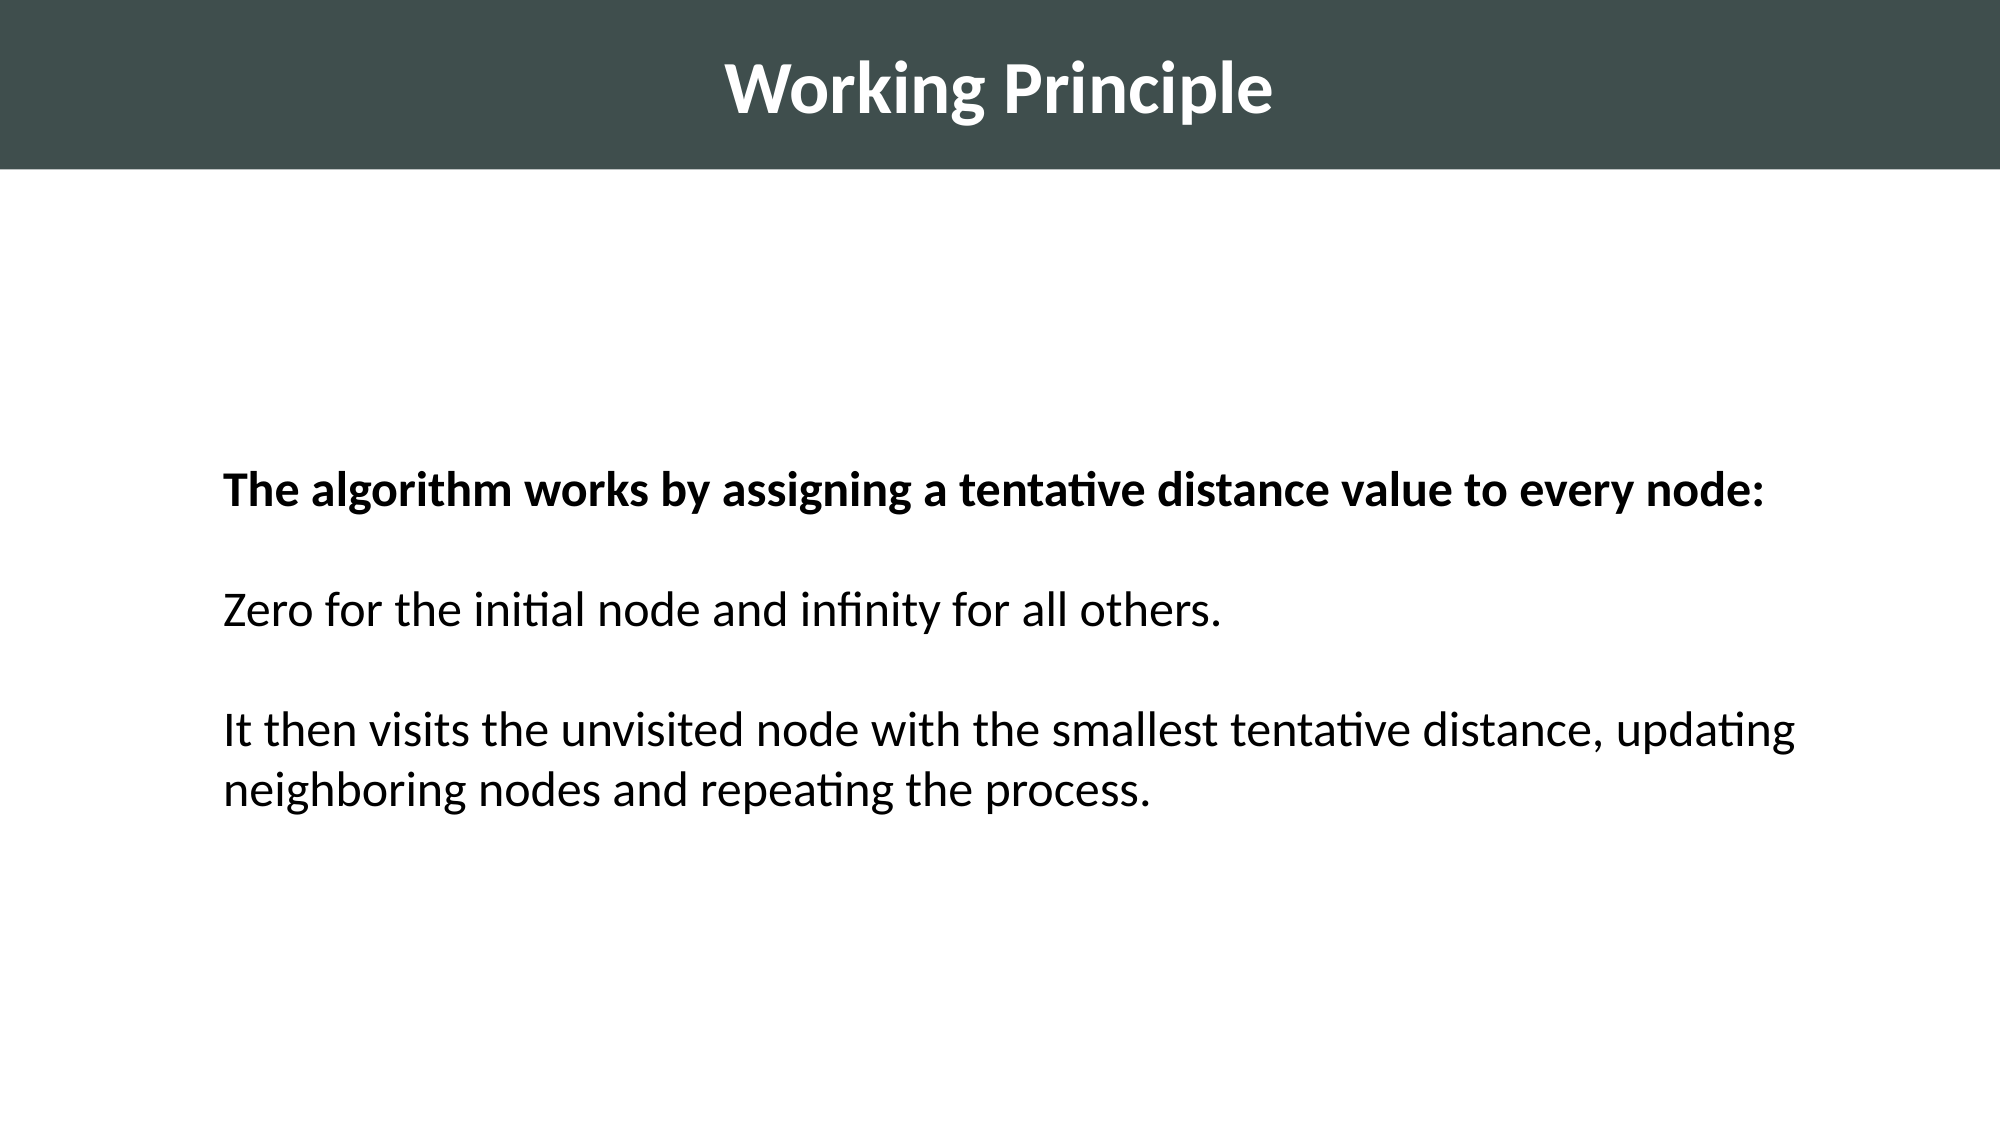

Working Principle
The algorithm works by assigning a tentative distance value to every node:

Zero for the initial node and infinity for all others.

It then visits the unvisited node with the smallest tentative distance, updating neighboring nodes and repeating the process.